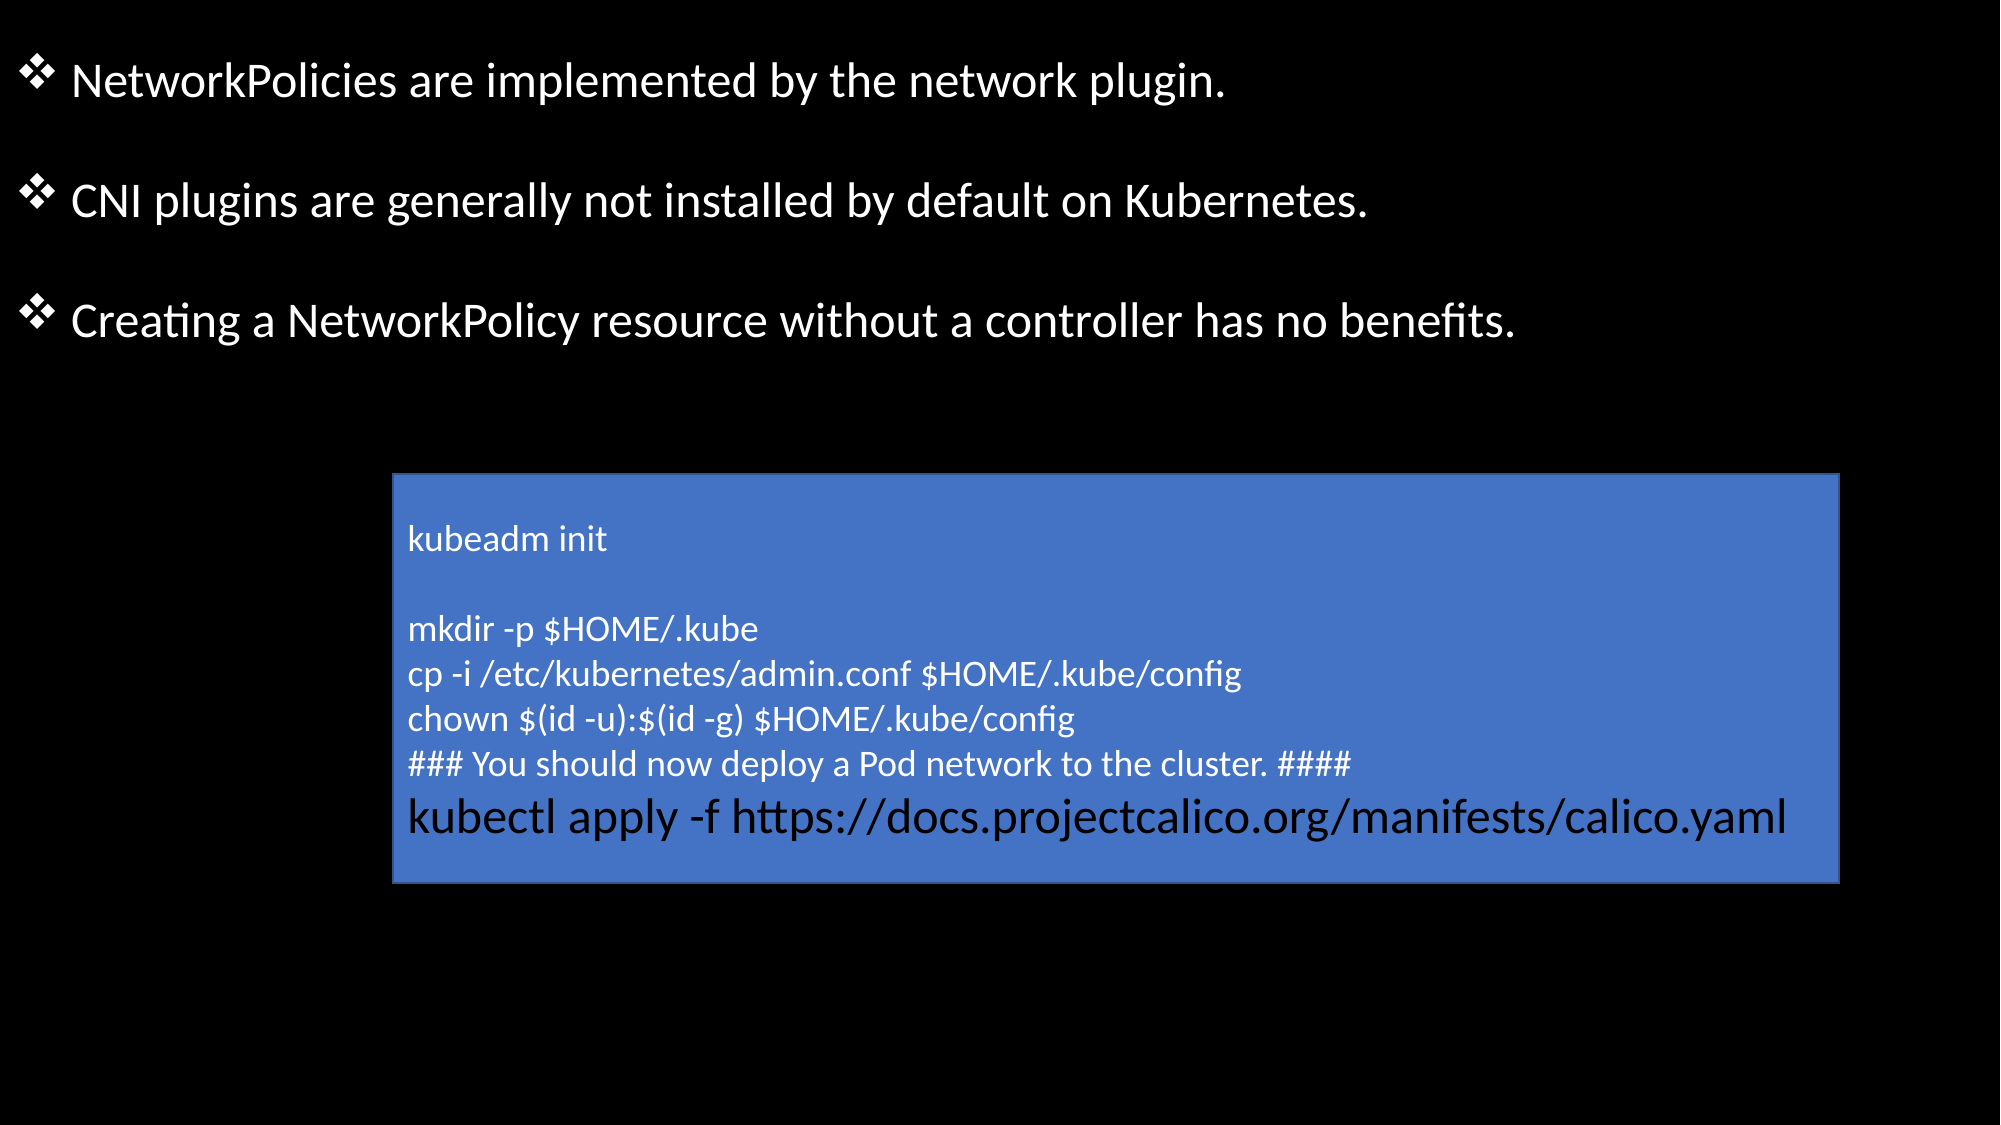

NetworkPolicies are implemented by the network plugin.

CNI plugins are generally not installed by default on Kubernetes.

Creating a NetworkPolicy resource without a controller has no benefits.

kubeadm init

mkdir -p $HOME/.kube
cp -i /etc/kubernetes/admin.conf $HOME/.kube/config
chown $(id -u):$(id -g) $HOME/.kube/config
### You should now deploy a Pod network to the cluster. ####
kubectl apply -f https://docs.projectcalico.org/manifests/calico.yaml